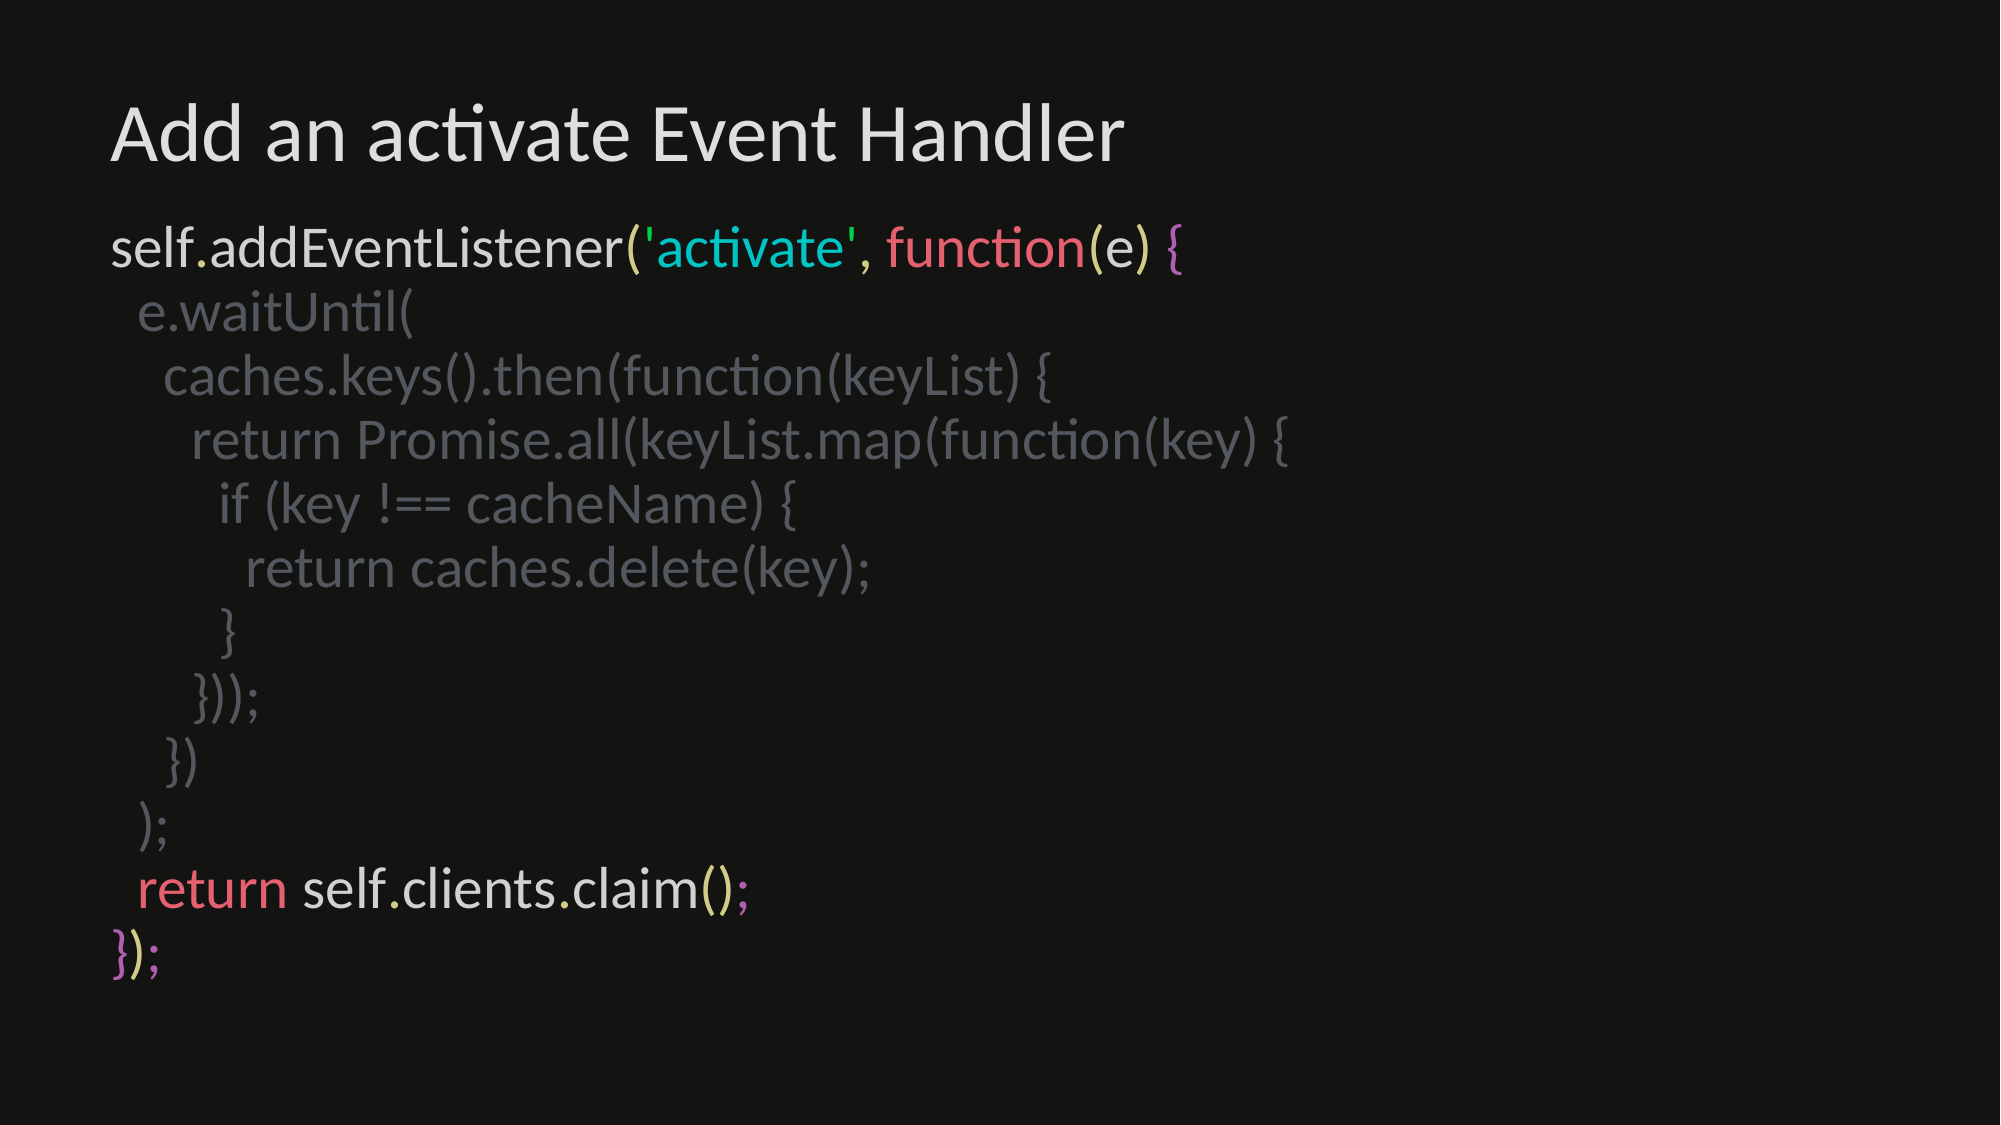

# Add an activate Event Handler
self.addEventListener('activate', function(e) {
  e.waitUntil(
    caches.keys().then(function(keyList) {
      return Promise.all(keyList.map(function(key) {
        if (key !== cacheName) {
          return caches.delete(key);
        }
      }));
    })
  );
  return self.clients.claim();
});